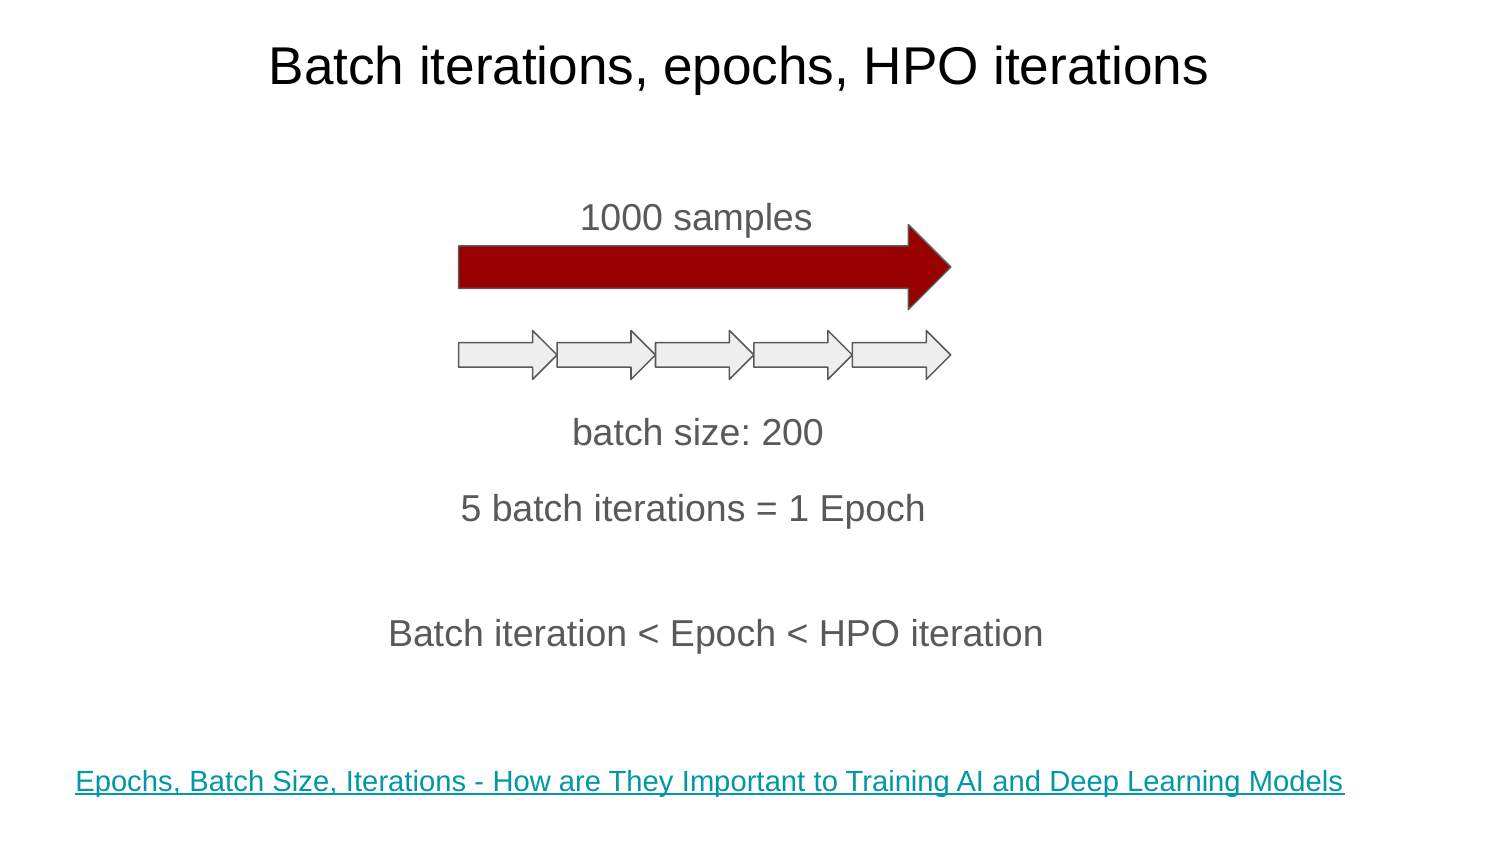

# Batch iterations, epochs, HPO iterations
1000 samples

batch size: 200
5 batch iterations = 1 Epoch
Batch iteration < Epoch < HPO iteration
Epochs, Batch Size, Iterations - How are They Important to Training AI and Deep Learning Models